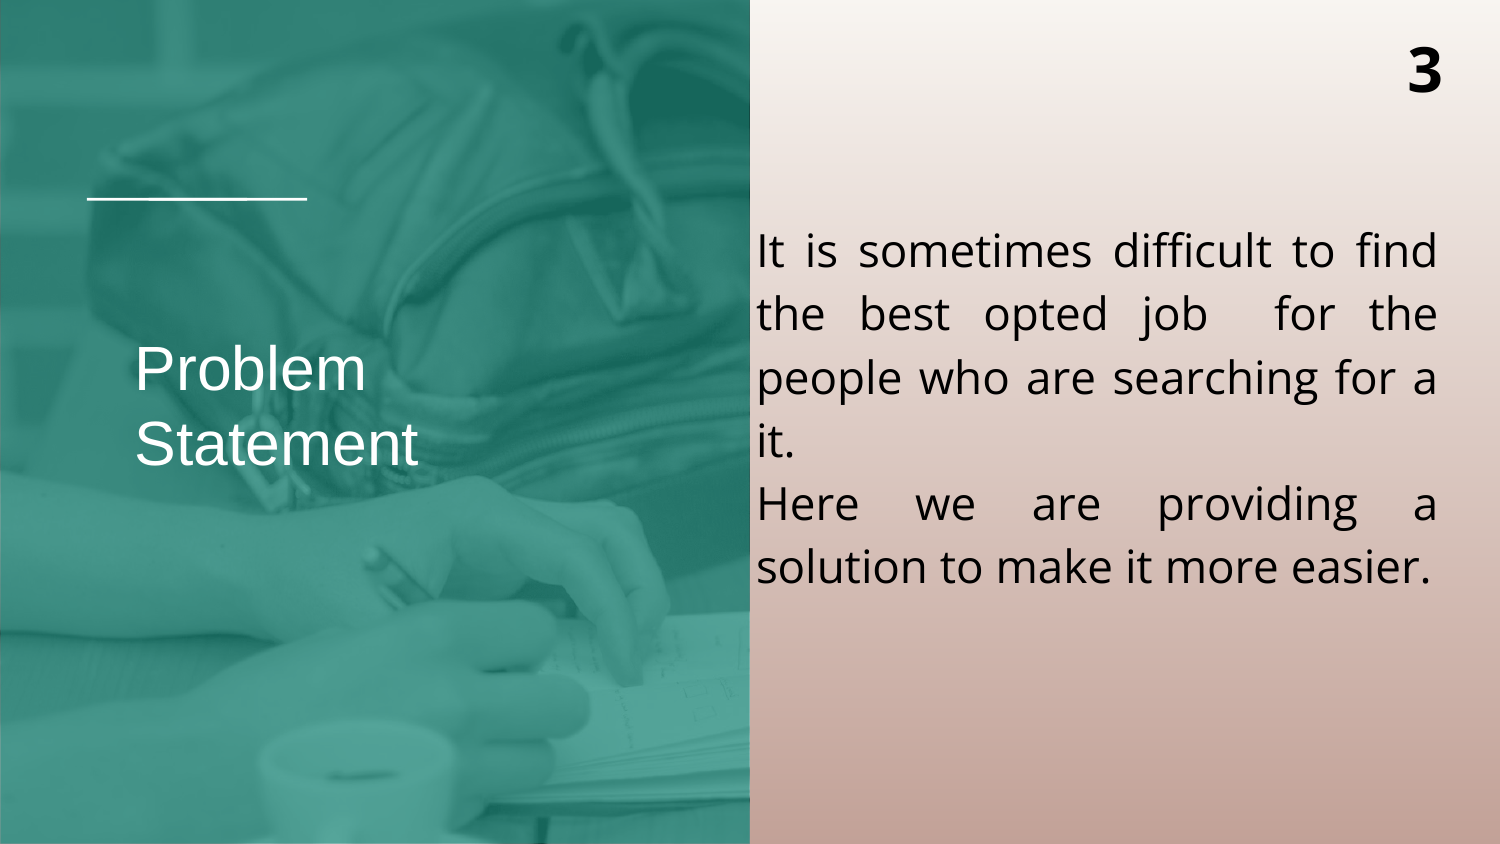

3
It is sometimes difficult to find the best opted job  for the people who are searching for a it.
Here we are providing a solution to make it more easier.

# Problem Statement